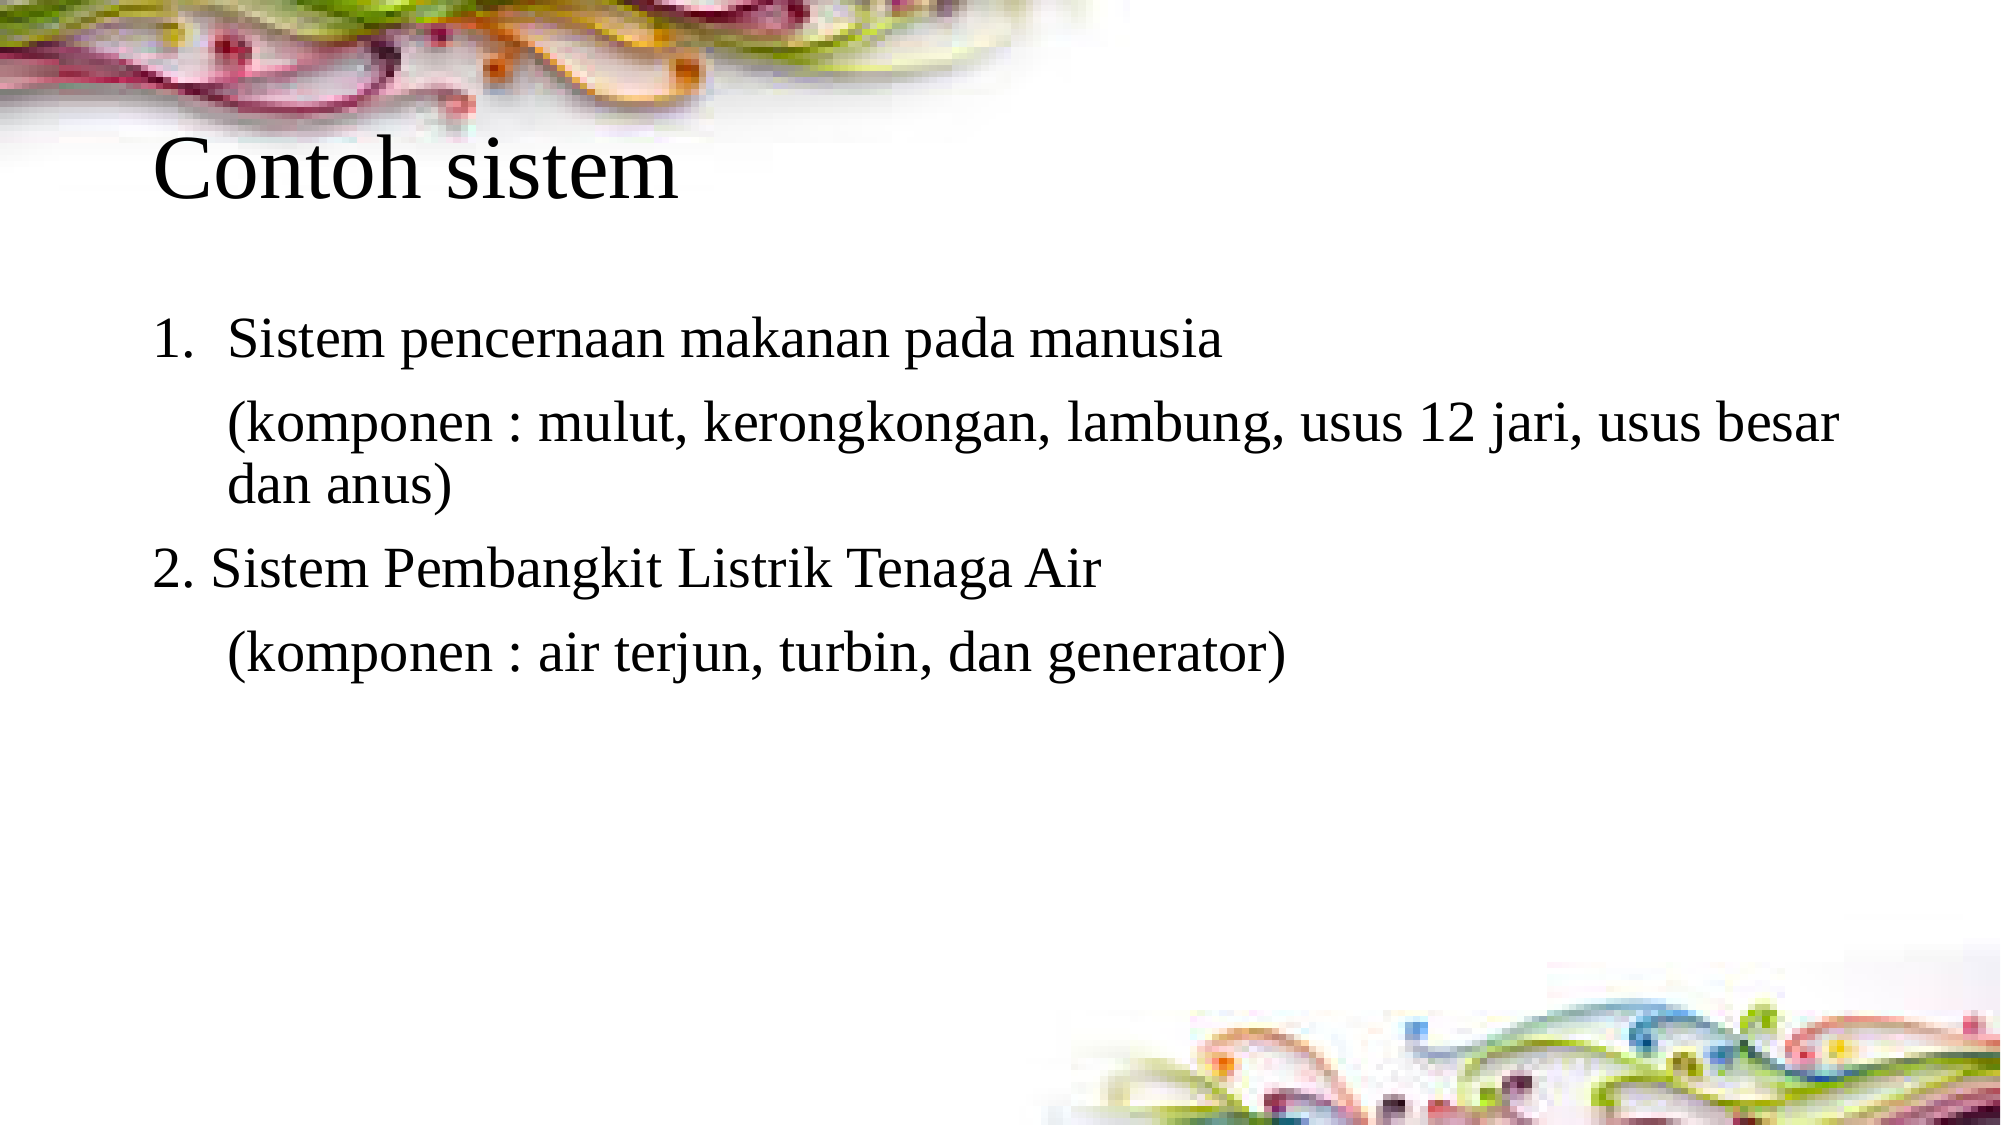

# Contoh sistem
Sistem pencernaan makanan pada manusia
	(komponen : mulut, kerongkongan, lambung, usus 12 jari, usus besar dan anus)
2. Sistem Pembangkit Listrik Tenaga Air
	(komponen : air terjun, turbin, dan generator)